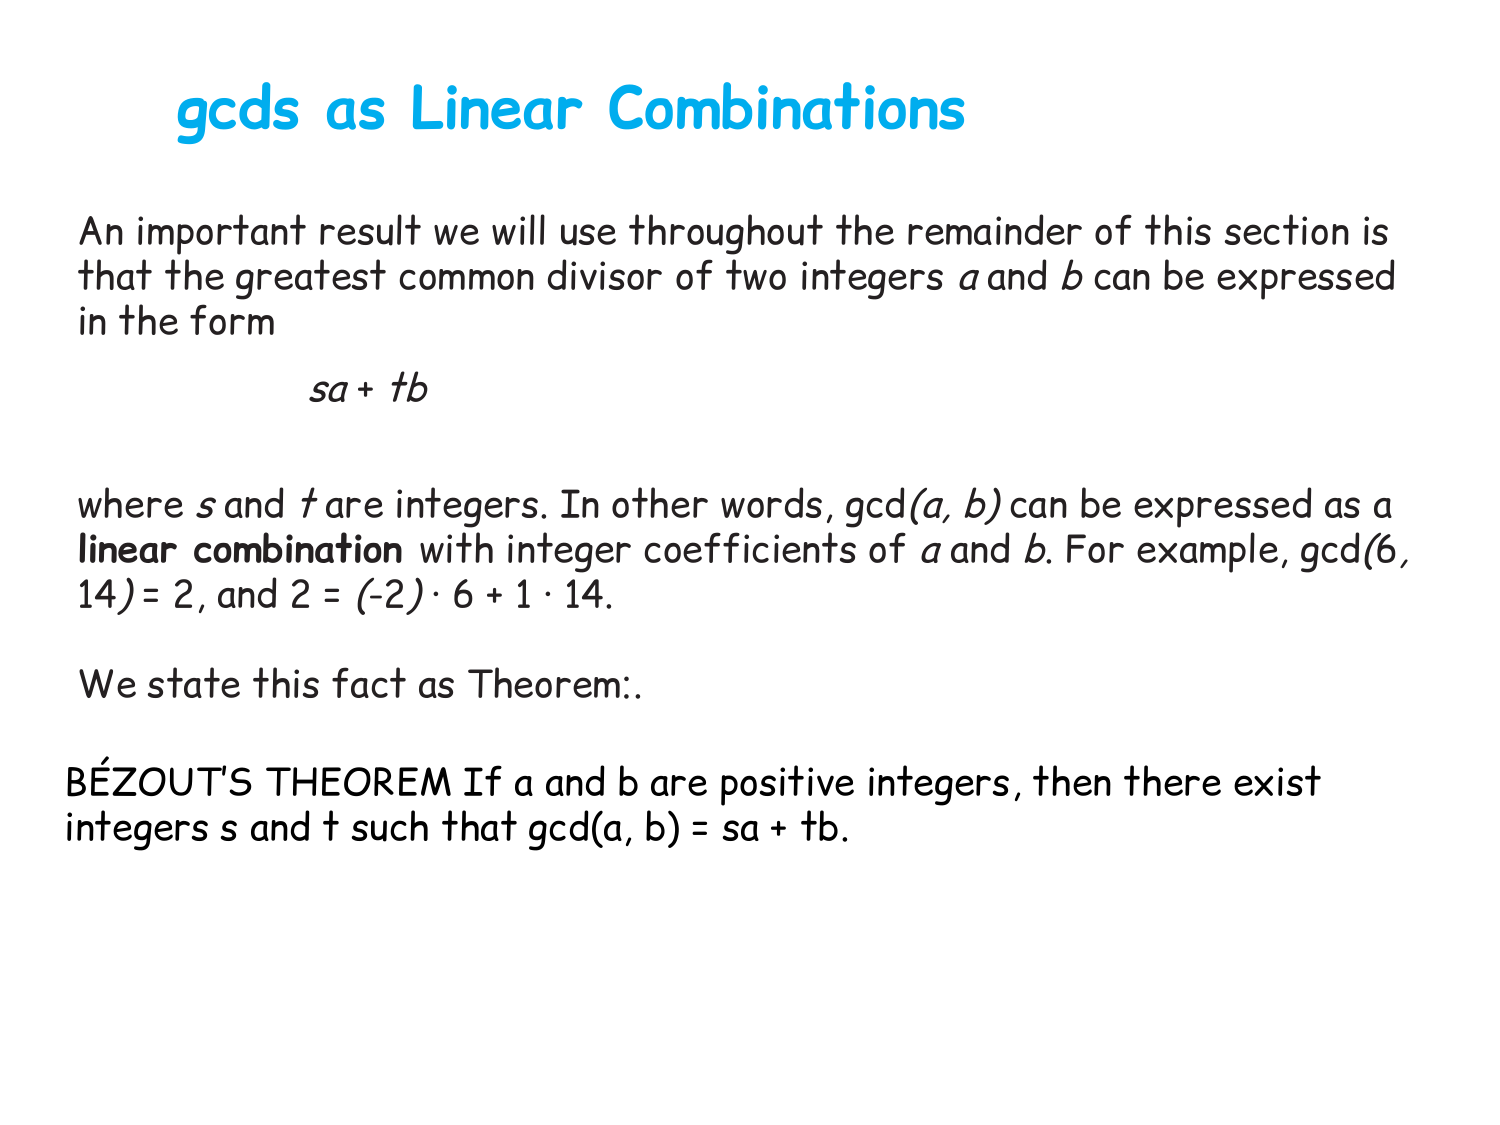

gcds as Linear Combinations
An important result we will use throughout the remainder of this section is that the greatest common divisor of two integers a and b can be expressed in the form
sa + tb
where s and t are integers. In other words, gcd(a, b) can be expressed as a linear combination with integer coefficients of a and b. For example, gcd(6, 14) = 2, and 2 = (-2) · 6 + 1 · 14.

We state this fact as Theorem:.
BÉZOUT’S THEOREM If a and b are positive integers, then there exist integers s and t such that gcd(a, b) = sa + tb.